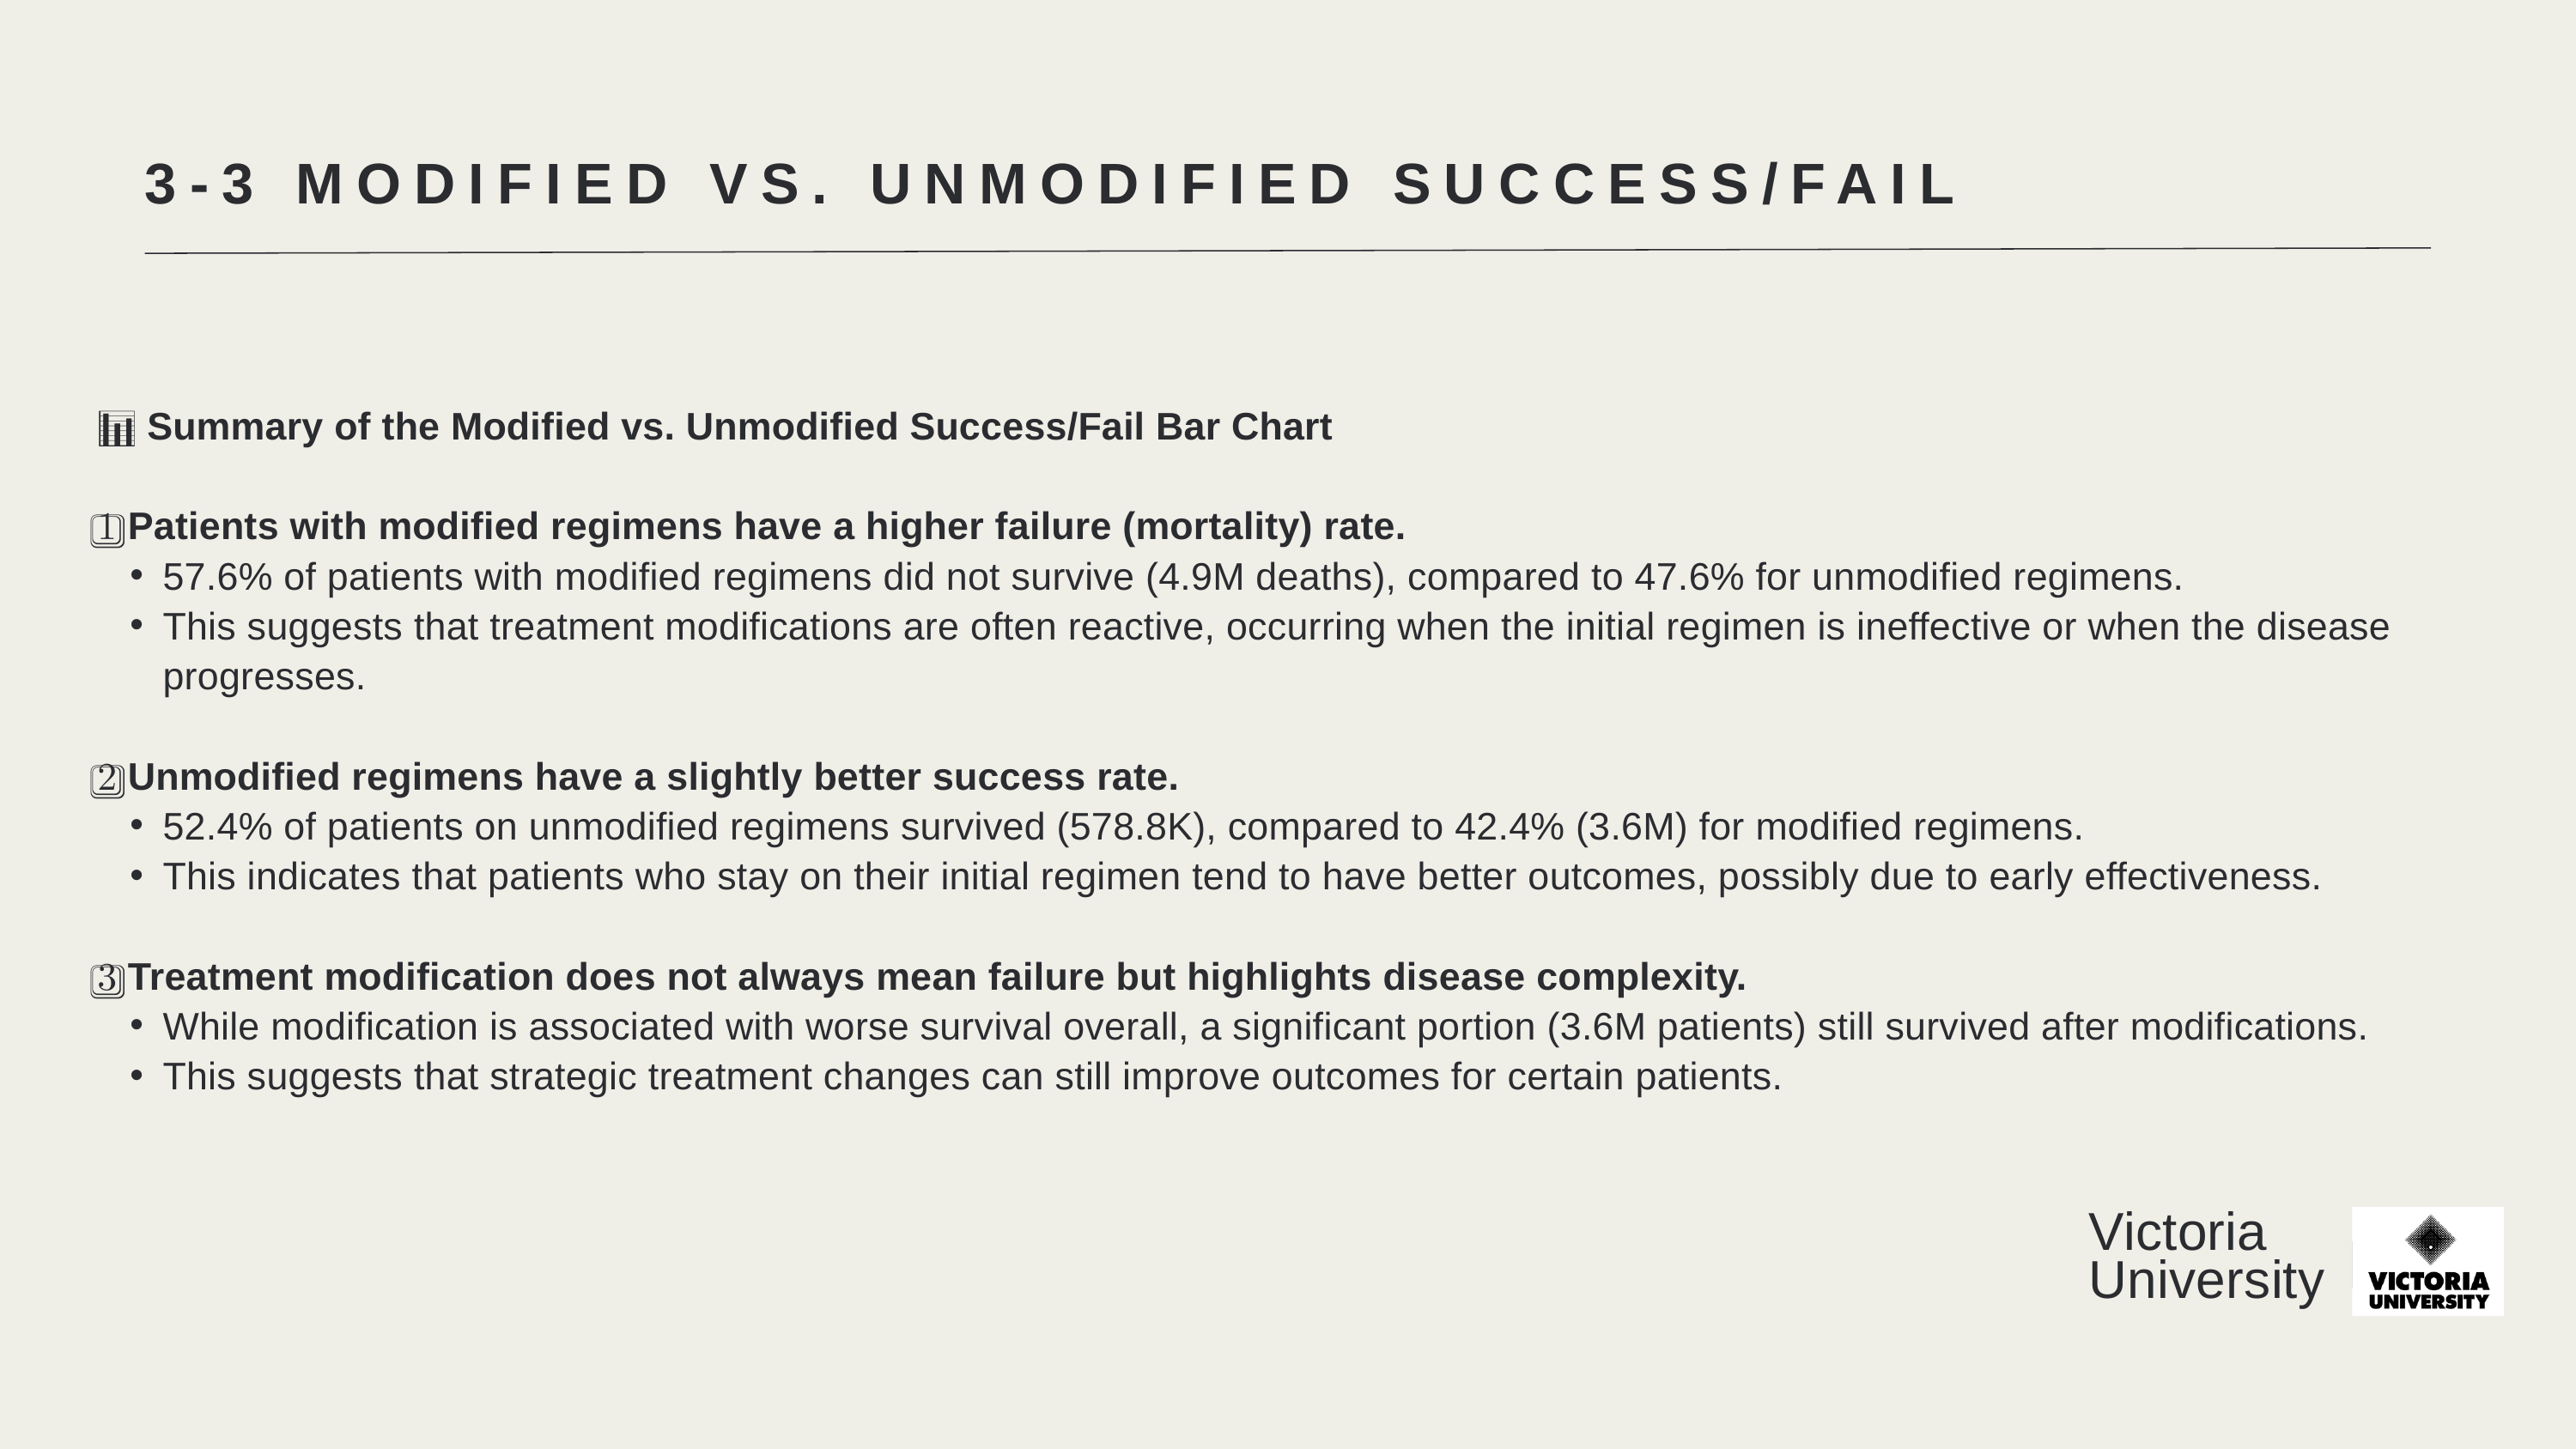

3-3 MODIFIED VS. UNMODIFIED SUCCESS/FAIL

📊 Summary of the Modified vs. Unmodified Success/Fail Bar Chart

1️⃣ Patients with modified regimens have a higher failure (mortality) rate.
57.6% of patients with modified regimens did not survive (4.9M deaths), compared to 47.6% for unmodified regimens.
This suggests that treatment modifications are often reactive, occurring when the initial regimen is ineffective or when the disease progresses.

2️⃣ Unmodified regimens have a slightly better success rate.
52.4% of patients on unmodified regimens survived (578.8K), compared to 42.4% (3.6M) for modified regimens.
This indicates that patients who stay on their initial regimen tend to have better outcomes, possibly due to early effectiveness.

3️⃣ Treatment modification does not always mean failure but highlights disease complexity.
While modification is associated with worse survival overall, a significant portion (3.6M patients) still survived after modifications.
This suggests that strategic treatment changes can still improve outcomes for certain patients.

Victoria
University